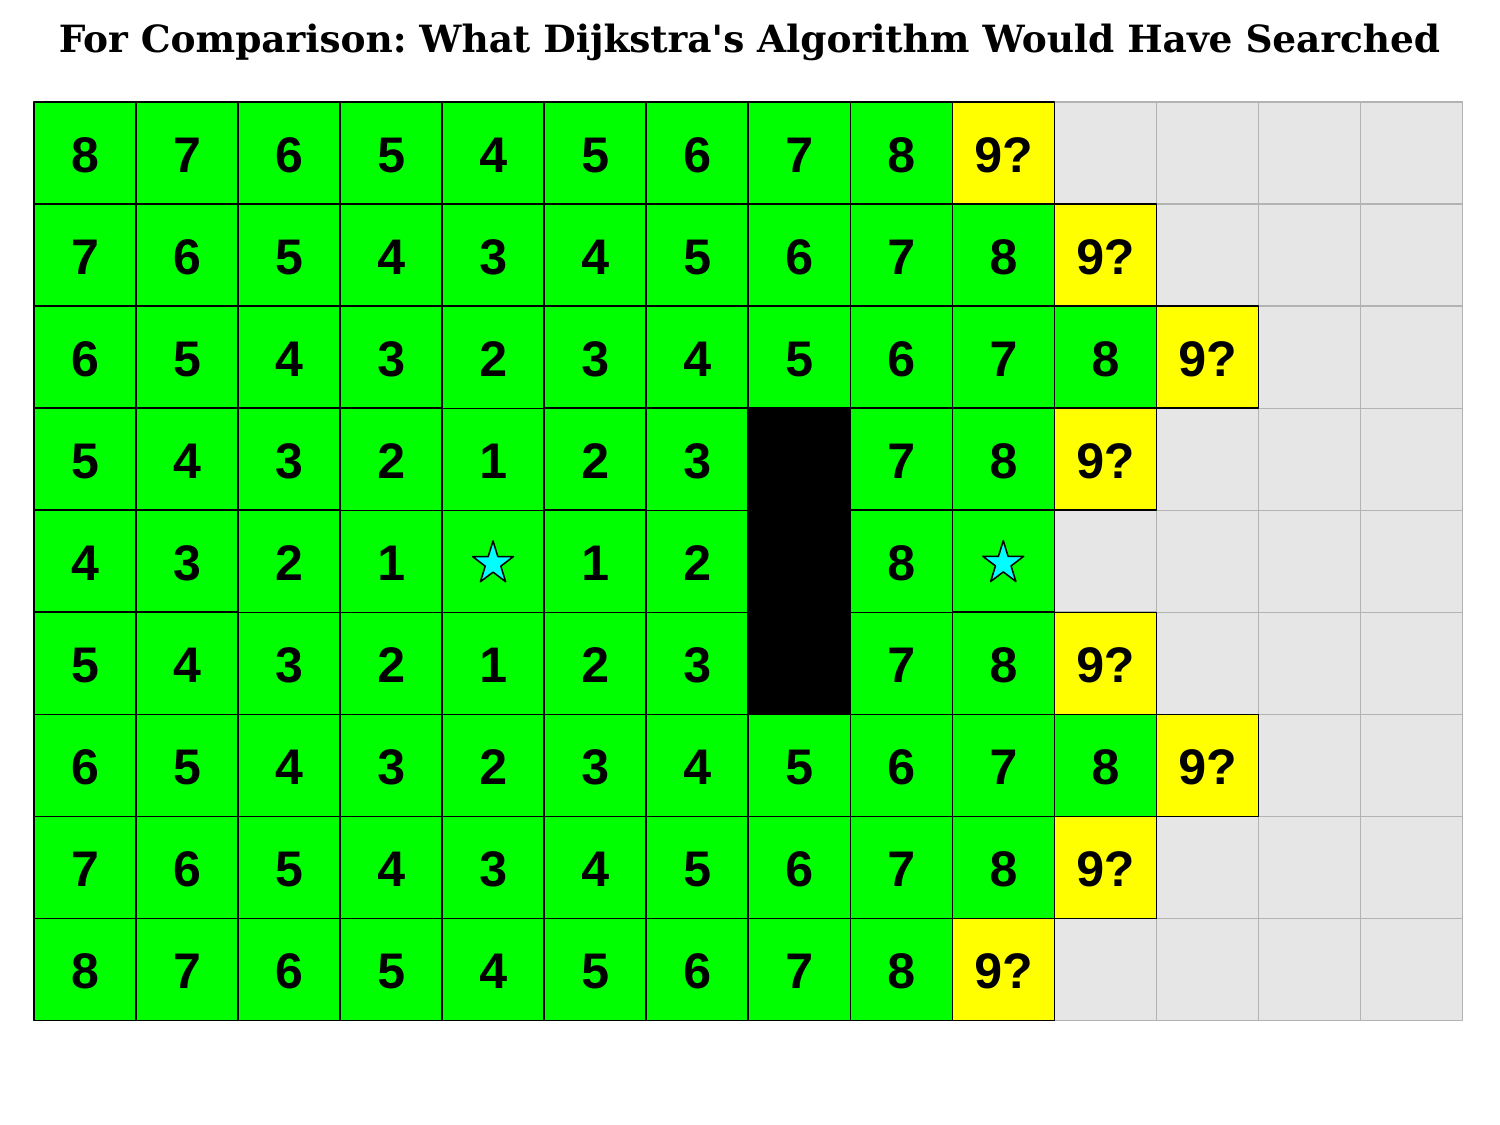

For Comparison: What Dijkstra's Algorithm Would Have Searched

8

7

6

5

4

5

6

7
8
9?

7
6
5
4
3

4
5
6
7

8

9?

6
5
4

3

3
4
5
6

7

8
9?

2

5
4
3
2
7

8
9?

2
1
3

4
3

2
1

1
2

8

5
4
3
1
3

8

9?

2
2

7

6
5
4
4
3
3
4
5
6
7
8
9?

2

7
6
5
4
3
4
5
6
7
8
9?

8
7
6
5
4
5
6
7
8

9?